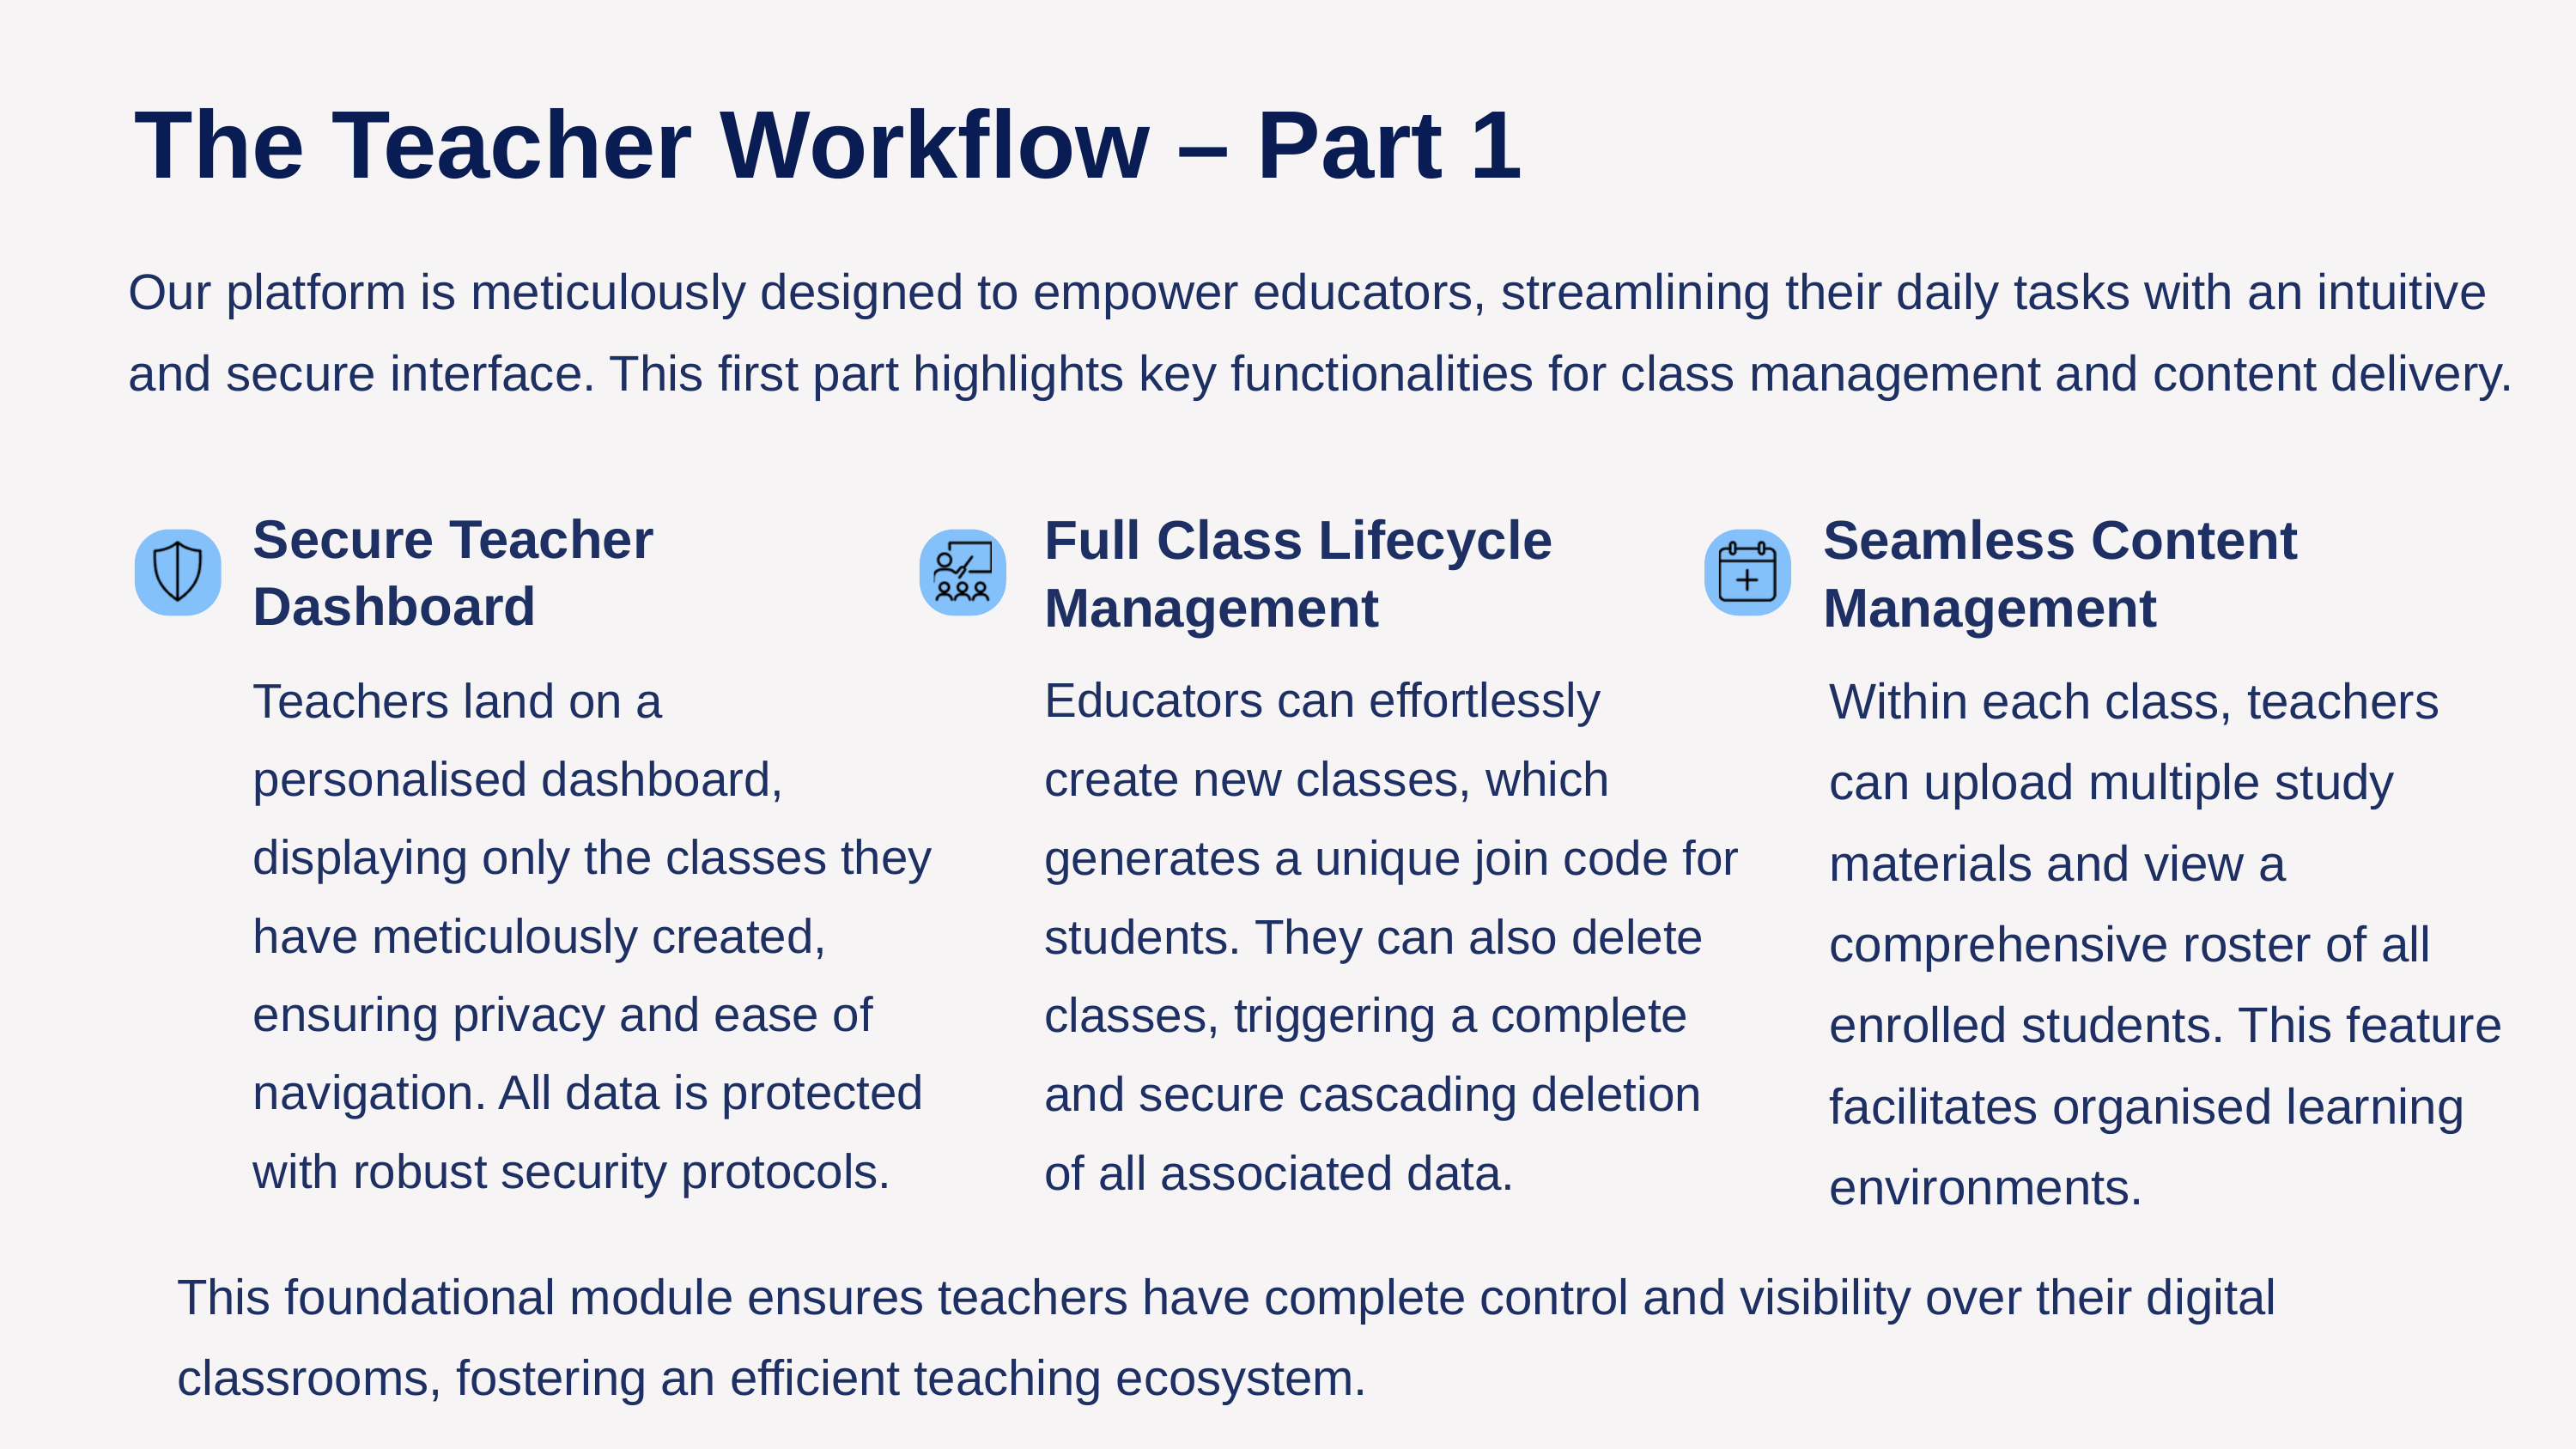

The Teacher Workflow – Part 1
Our platform is meticulously designed to empower educators, streamlining their daily tasks with an intuitive and secure interface. This first part highlights key functionalities for class management and content delivery.
Secure Teacher Dashboard
Full Class Lifecycle Management
Seamless Content Management

Educators can effortlessly create new classes, which generates a unique join code for students. They can also delete classes, triggering a complete and secure cascading deletion of all associated data.
Within each class, teachers can upload multiple study materials and view a comprehensive roster of all enrolled students. This feature facilitates organised learning environments.
Teachers land on a personalised dashboard, displaying only the classes they have meticulously created, ensuring privacy and ease of navigation. All data is protected with robust security protocols.
This foundational module ensures teachers have complete control and visibility over their digital classrooms, fostering an efficient teaching ecosystem.